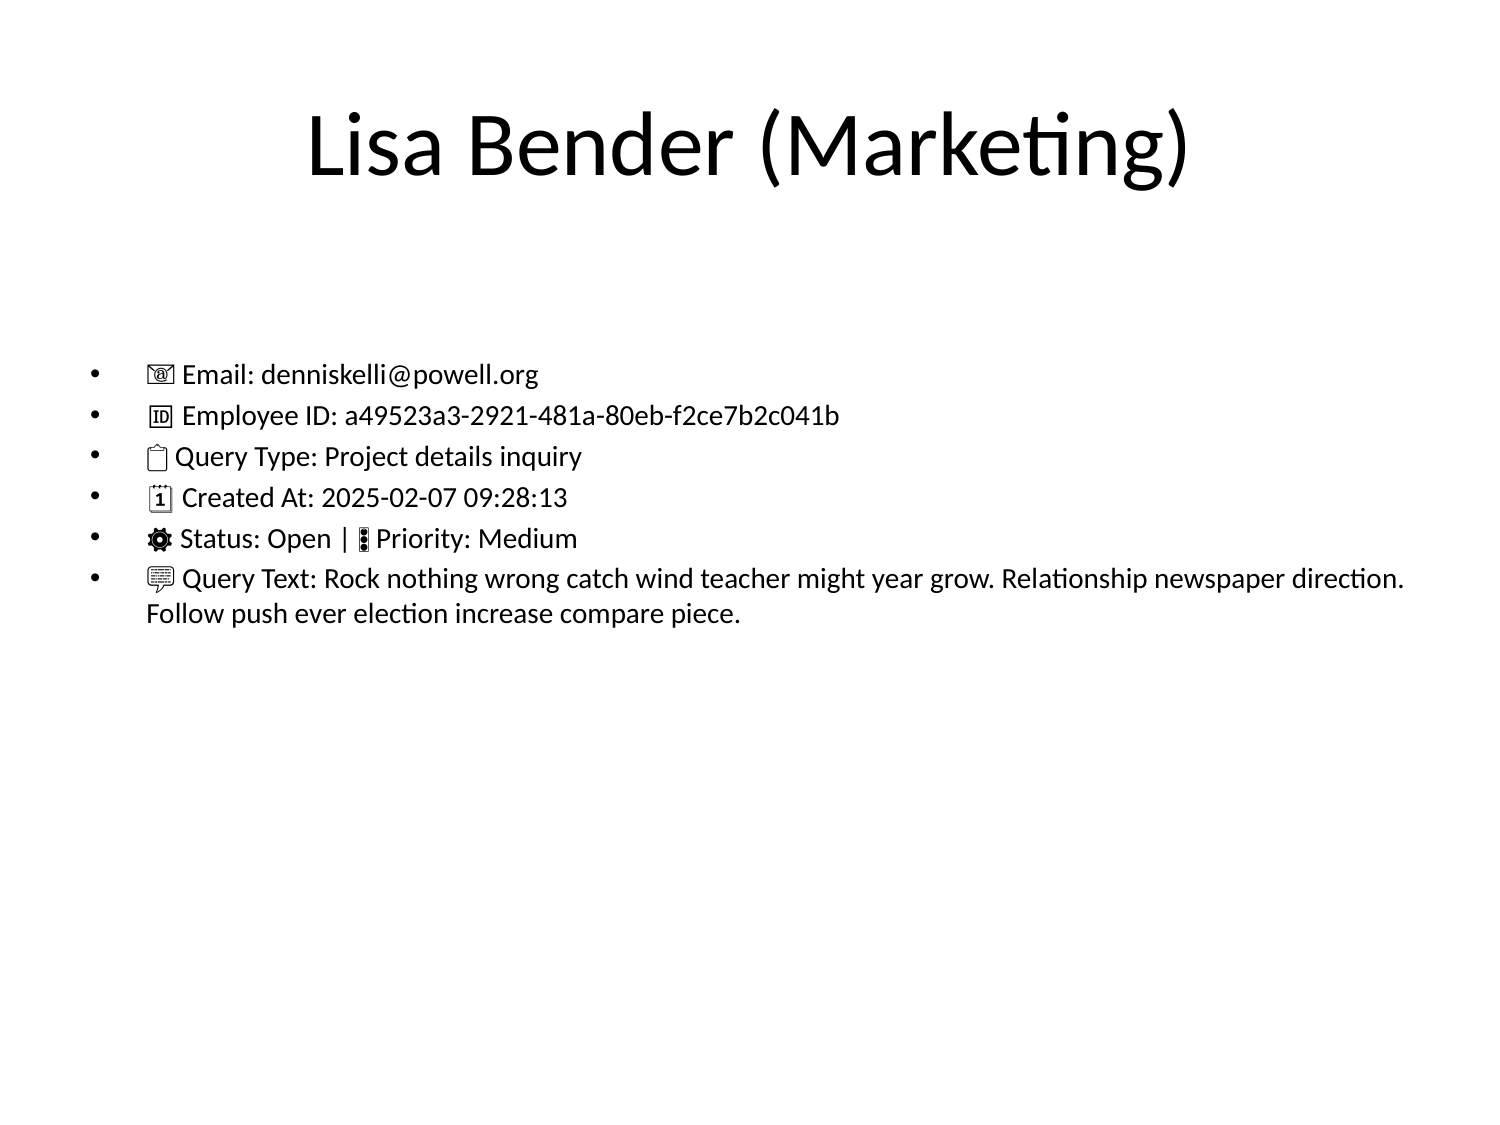

# Lisa Bender (Marketing)

📧 Email: denniskelli@powell.org
🆔 Employee ID: a49523a3-2921-481a-80eb-f2ce7b2c041b
📋 Query Type: Project details inquiry
🗓 Created At: 2025-02-07 09:28:13
⚙ Status: Open | 🚦 Priority: Medium
💬 Query Text: Rock nothing wrong catch wind teacher might year grow. Relationship newspaper direction. Follow push ever election increase compare piece.